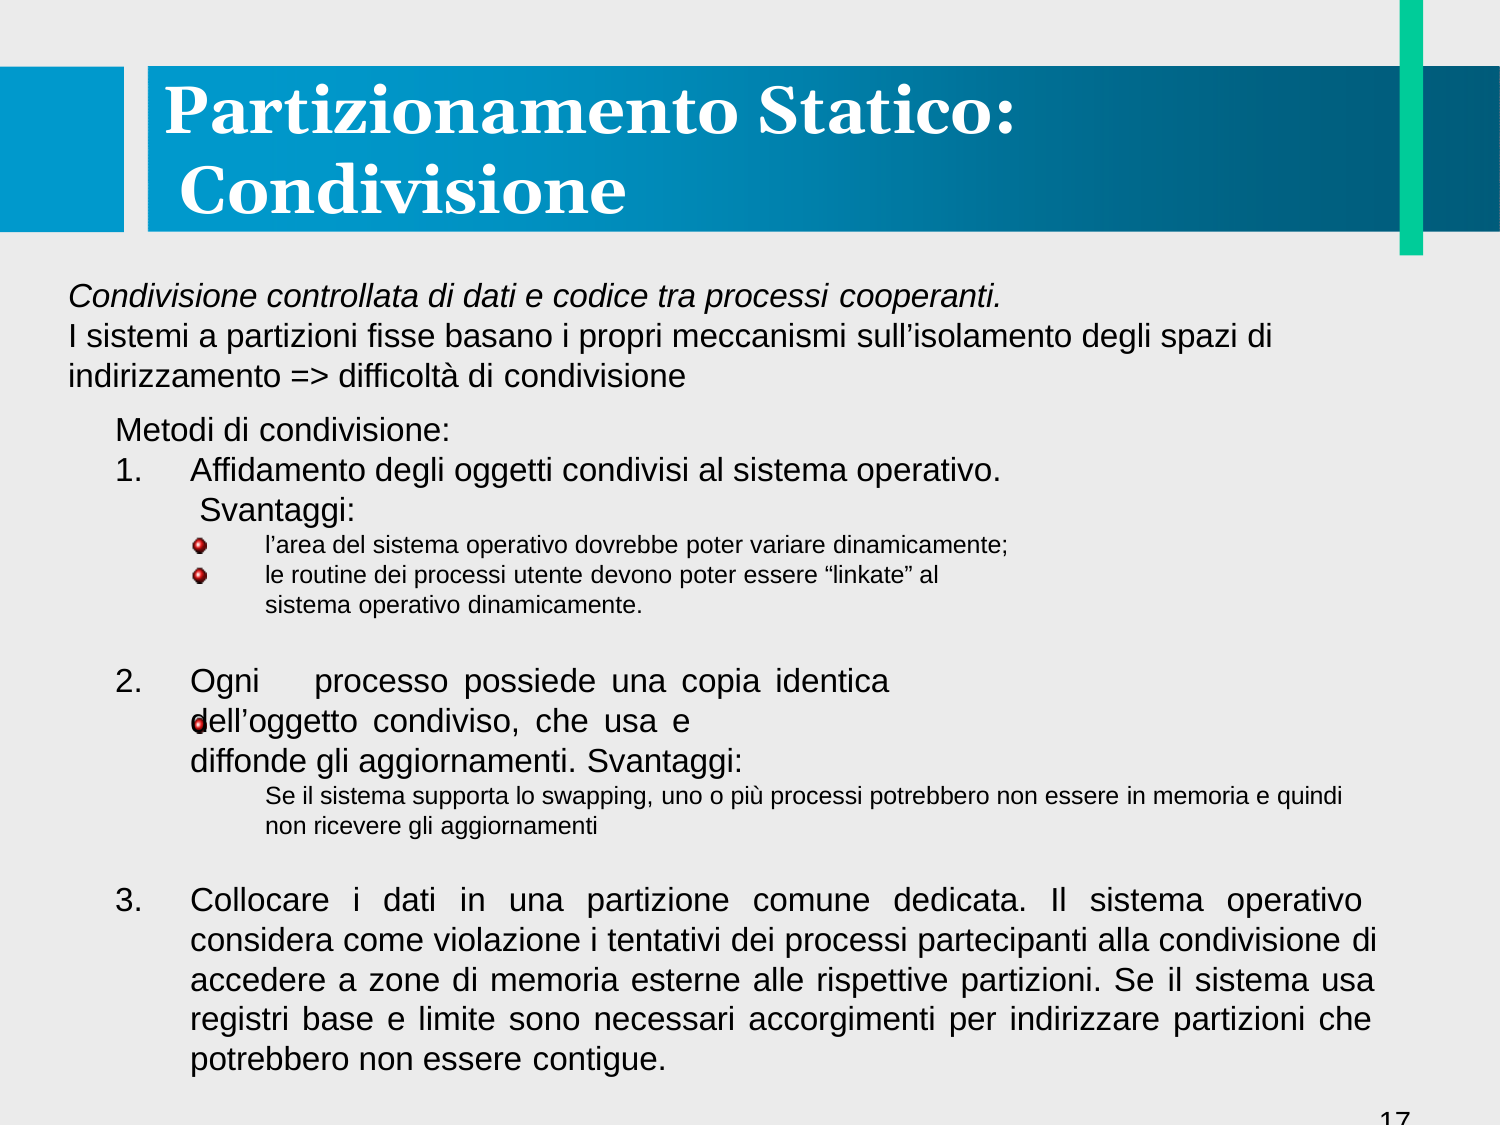

# Partizionamento Statico:  Condivisione

Condivisione controllata di dati e codice tra processi cooperanti.
I sistemi a partizioni fisse basano i propri meccanismi sull’isolamento degli spazi di  indirizzamento => difficoltà di condivisione
Metodi di condivisione:
Affidamento degli oggetti condivisi al sistema operativo.  Svantaggi:
l’area del sistema operativo dovrebbe poter variare dinamicamente;
le routine dei processi utente devono poter essere “linkate” al sistema operativo dinamicamente.

Ogni	processo possiede una copia identica dell’oggetto condiviso, che usa e
diffonde gli aggiornamenti. Svantaggi:
Se il sistema supporta lo swapping, uno o più processi potrebbero non essere in memoria e quindi  non ricevere gli aggiornamenti

Collocare i dati in una partizione comune dedicata. Il sistema operativo  considera come violazione i tentativi dei processi partecipanti alla condivisione di  accedere a zone di memoria esterne alle rispettive partizioni. Se il sistema usa  registri base e limite sono necessari accorgimenti per indirizzare partizioni che  potrebbero non essere contigue.
17